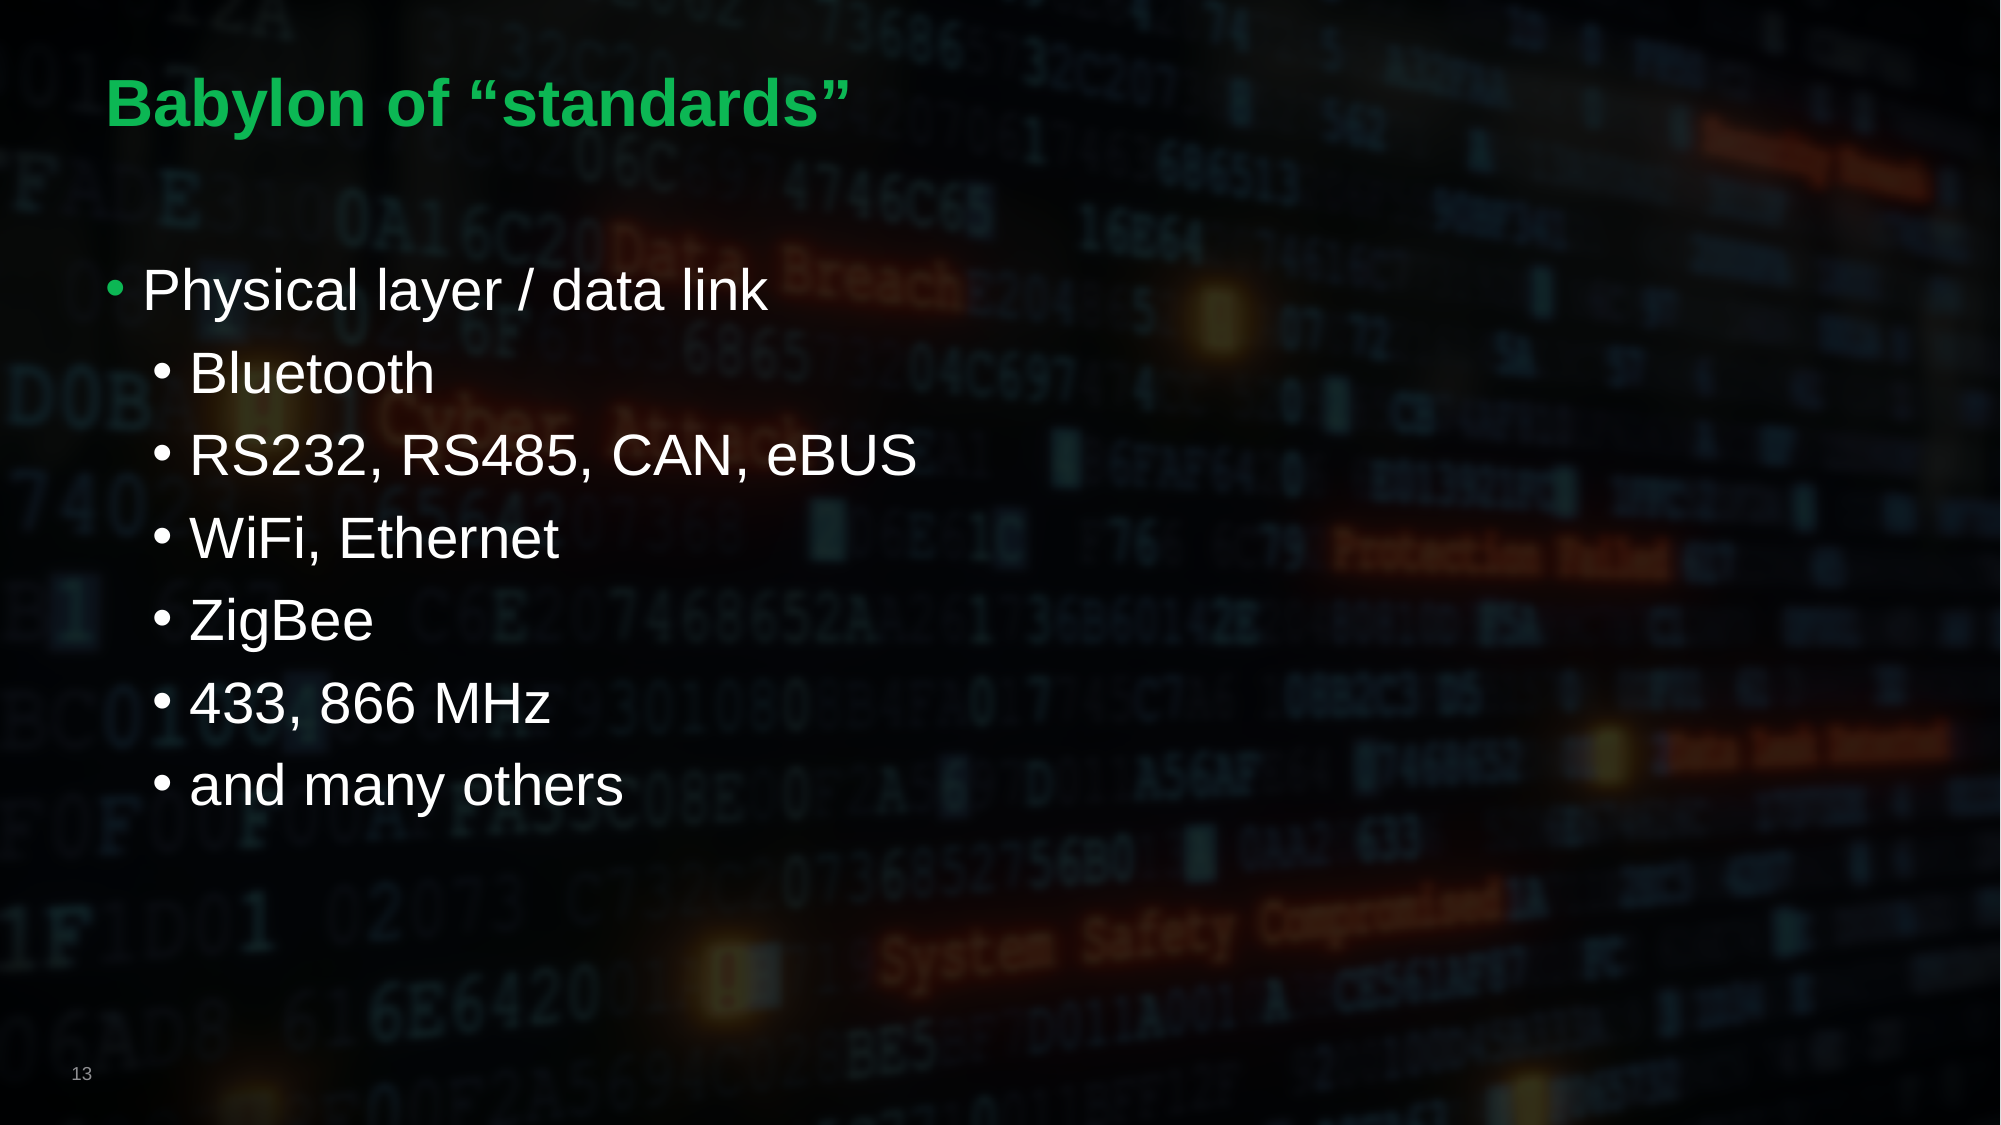

# Babylon of “standards”
Physical layer / data link
Bluetooth
RS232, RS485, CAN, eBUS
WiFi, Ethernet
ZigBee
433, 866 MHz
and many others
13